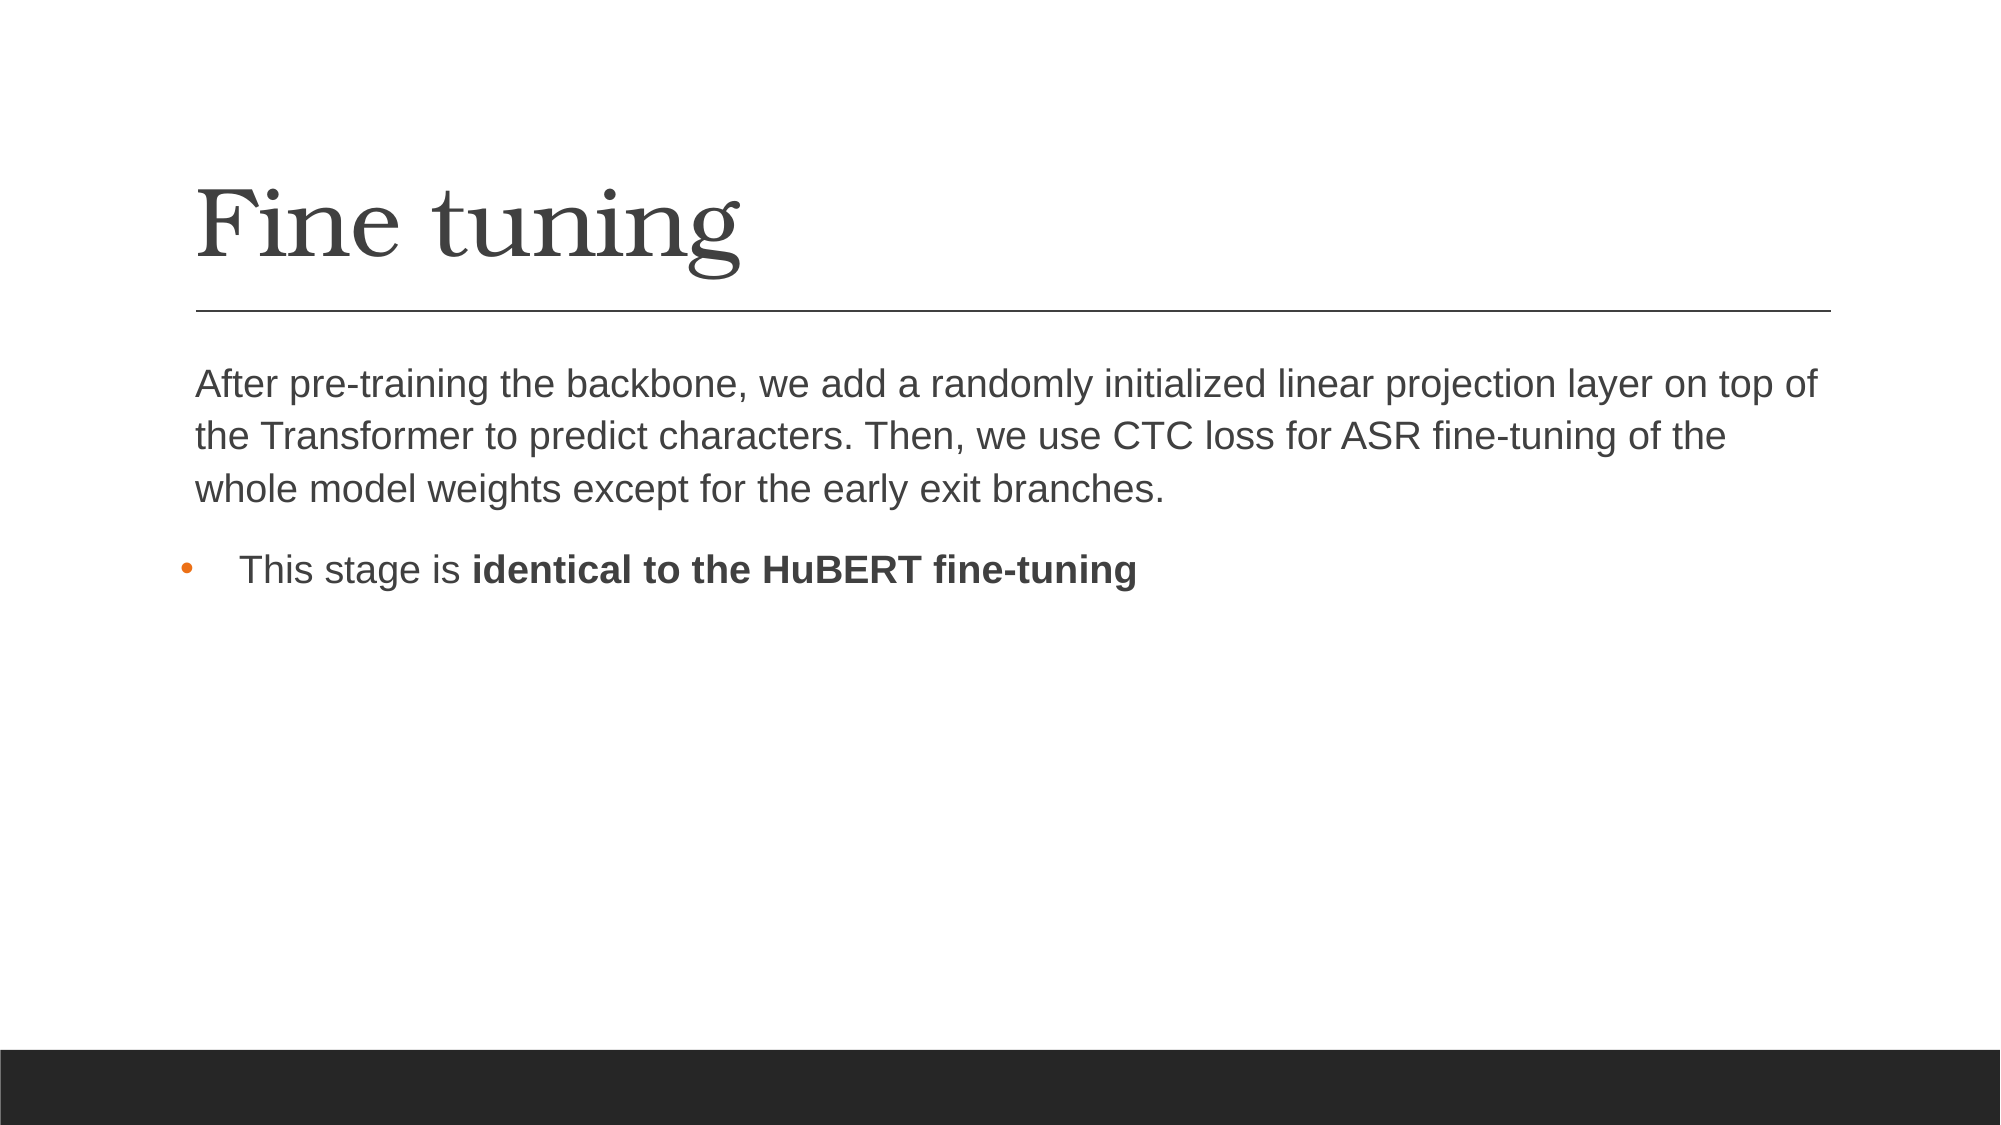

# Fine tuning
After pre-training the backbone, we add a randomly initialized linear projection layer on top of the Transformer to predict characters. Then, we use CTC loss for ASR fine-tuning of the whole model weights except for the early exit branches.
    This stage is identical to the HuBERT fine-tuning